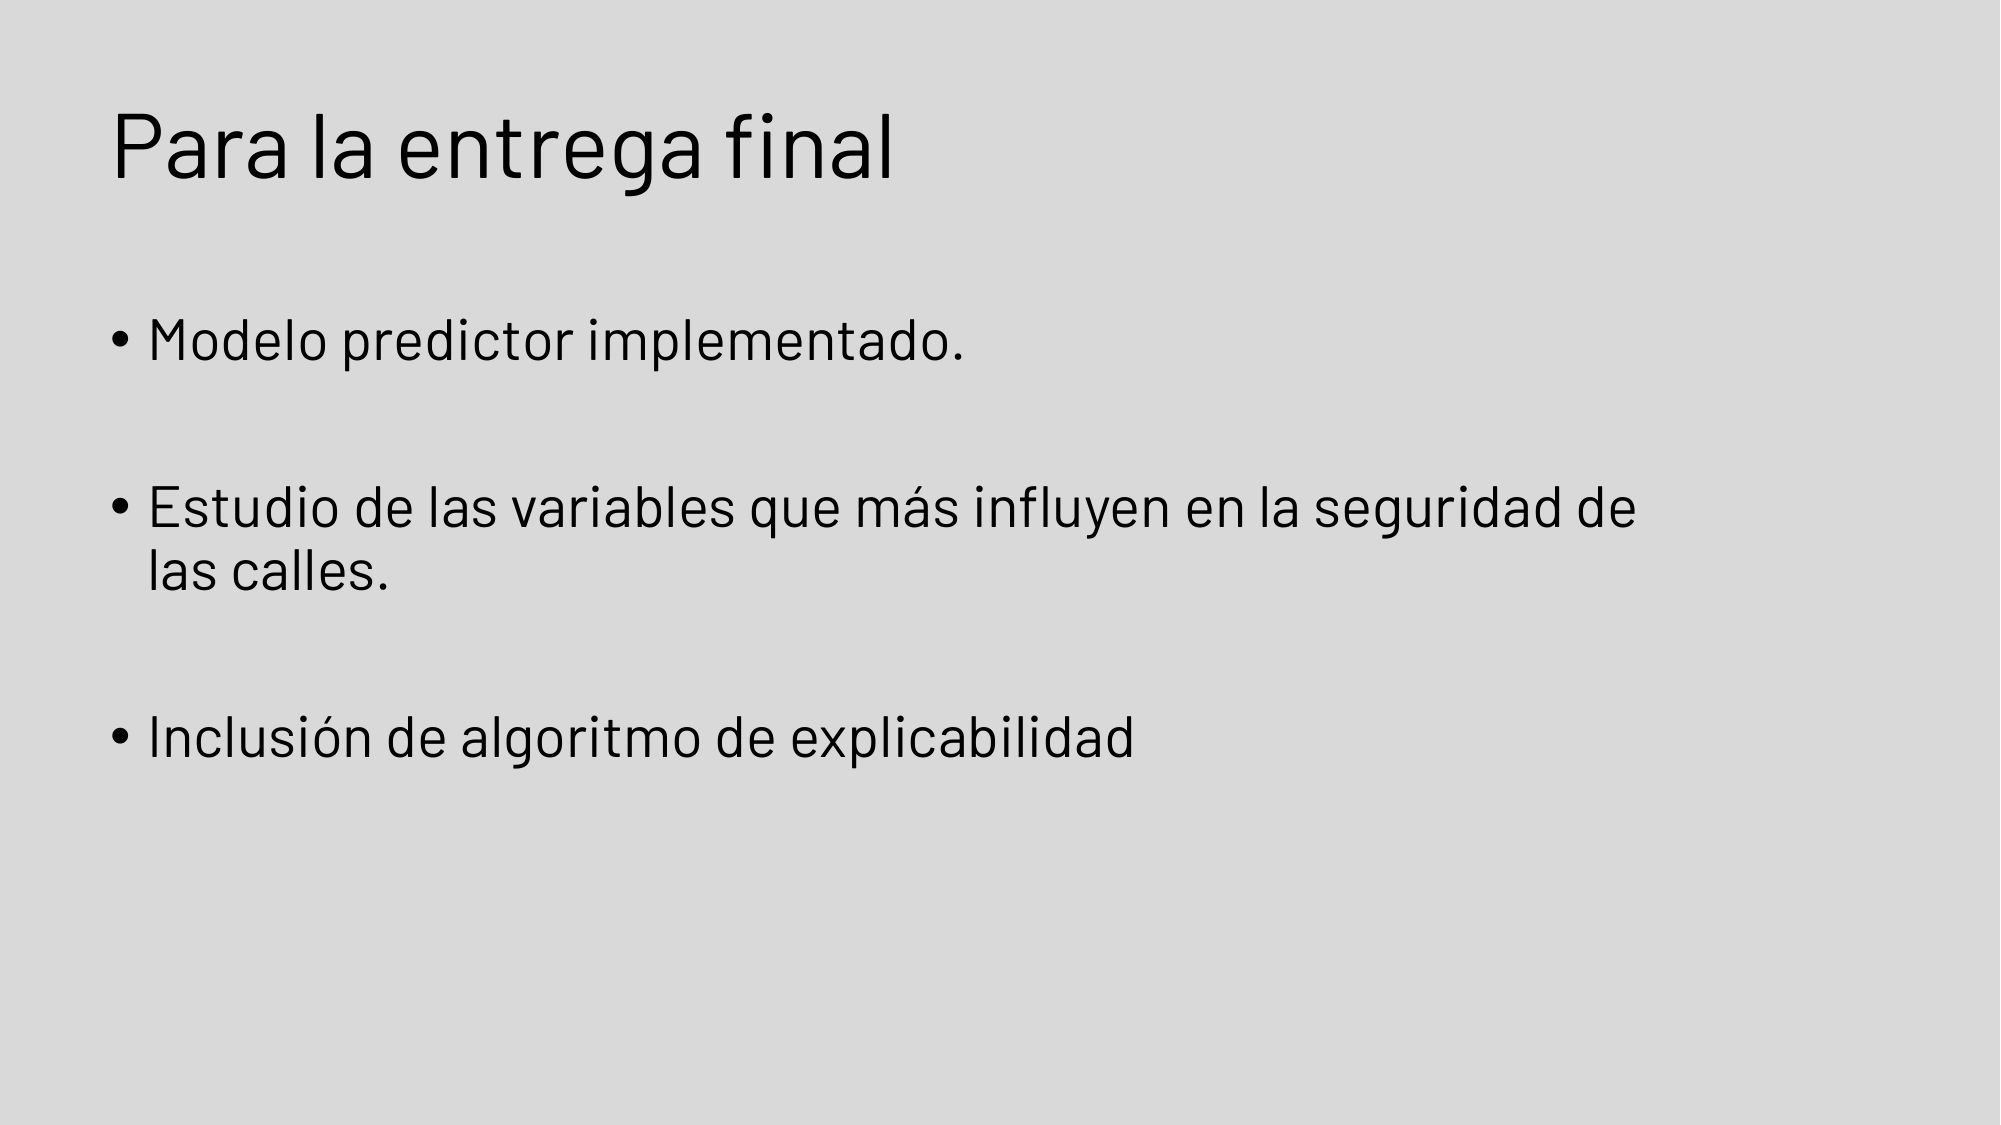

# Para la entrega final
Modelo predictor implementado.

Estudio de las variables que más influyen en la seguridad de las calles.

Inclusión de algoritmo de explicabilidad